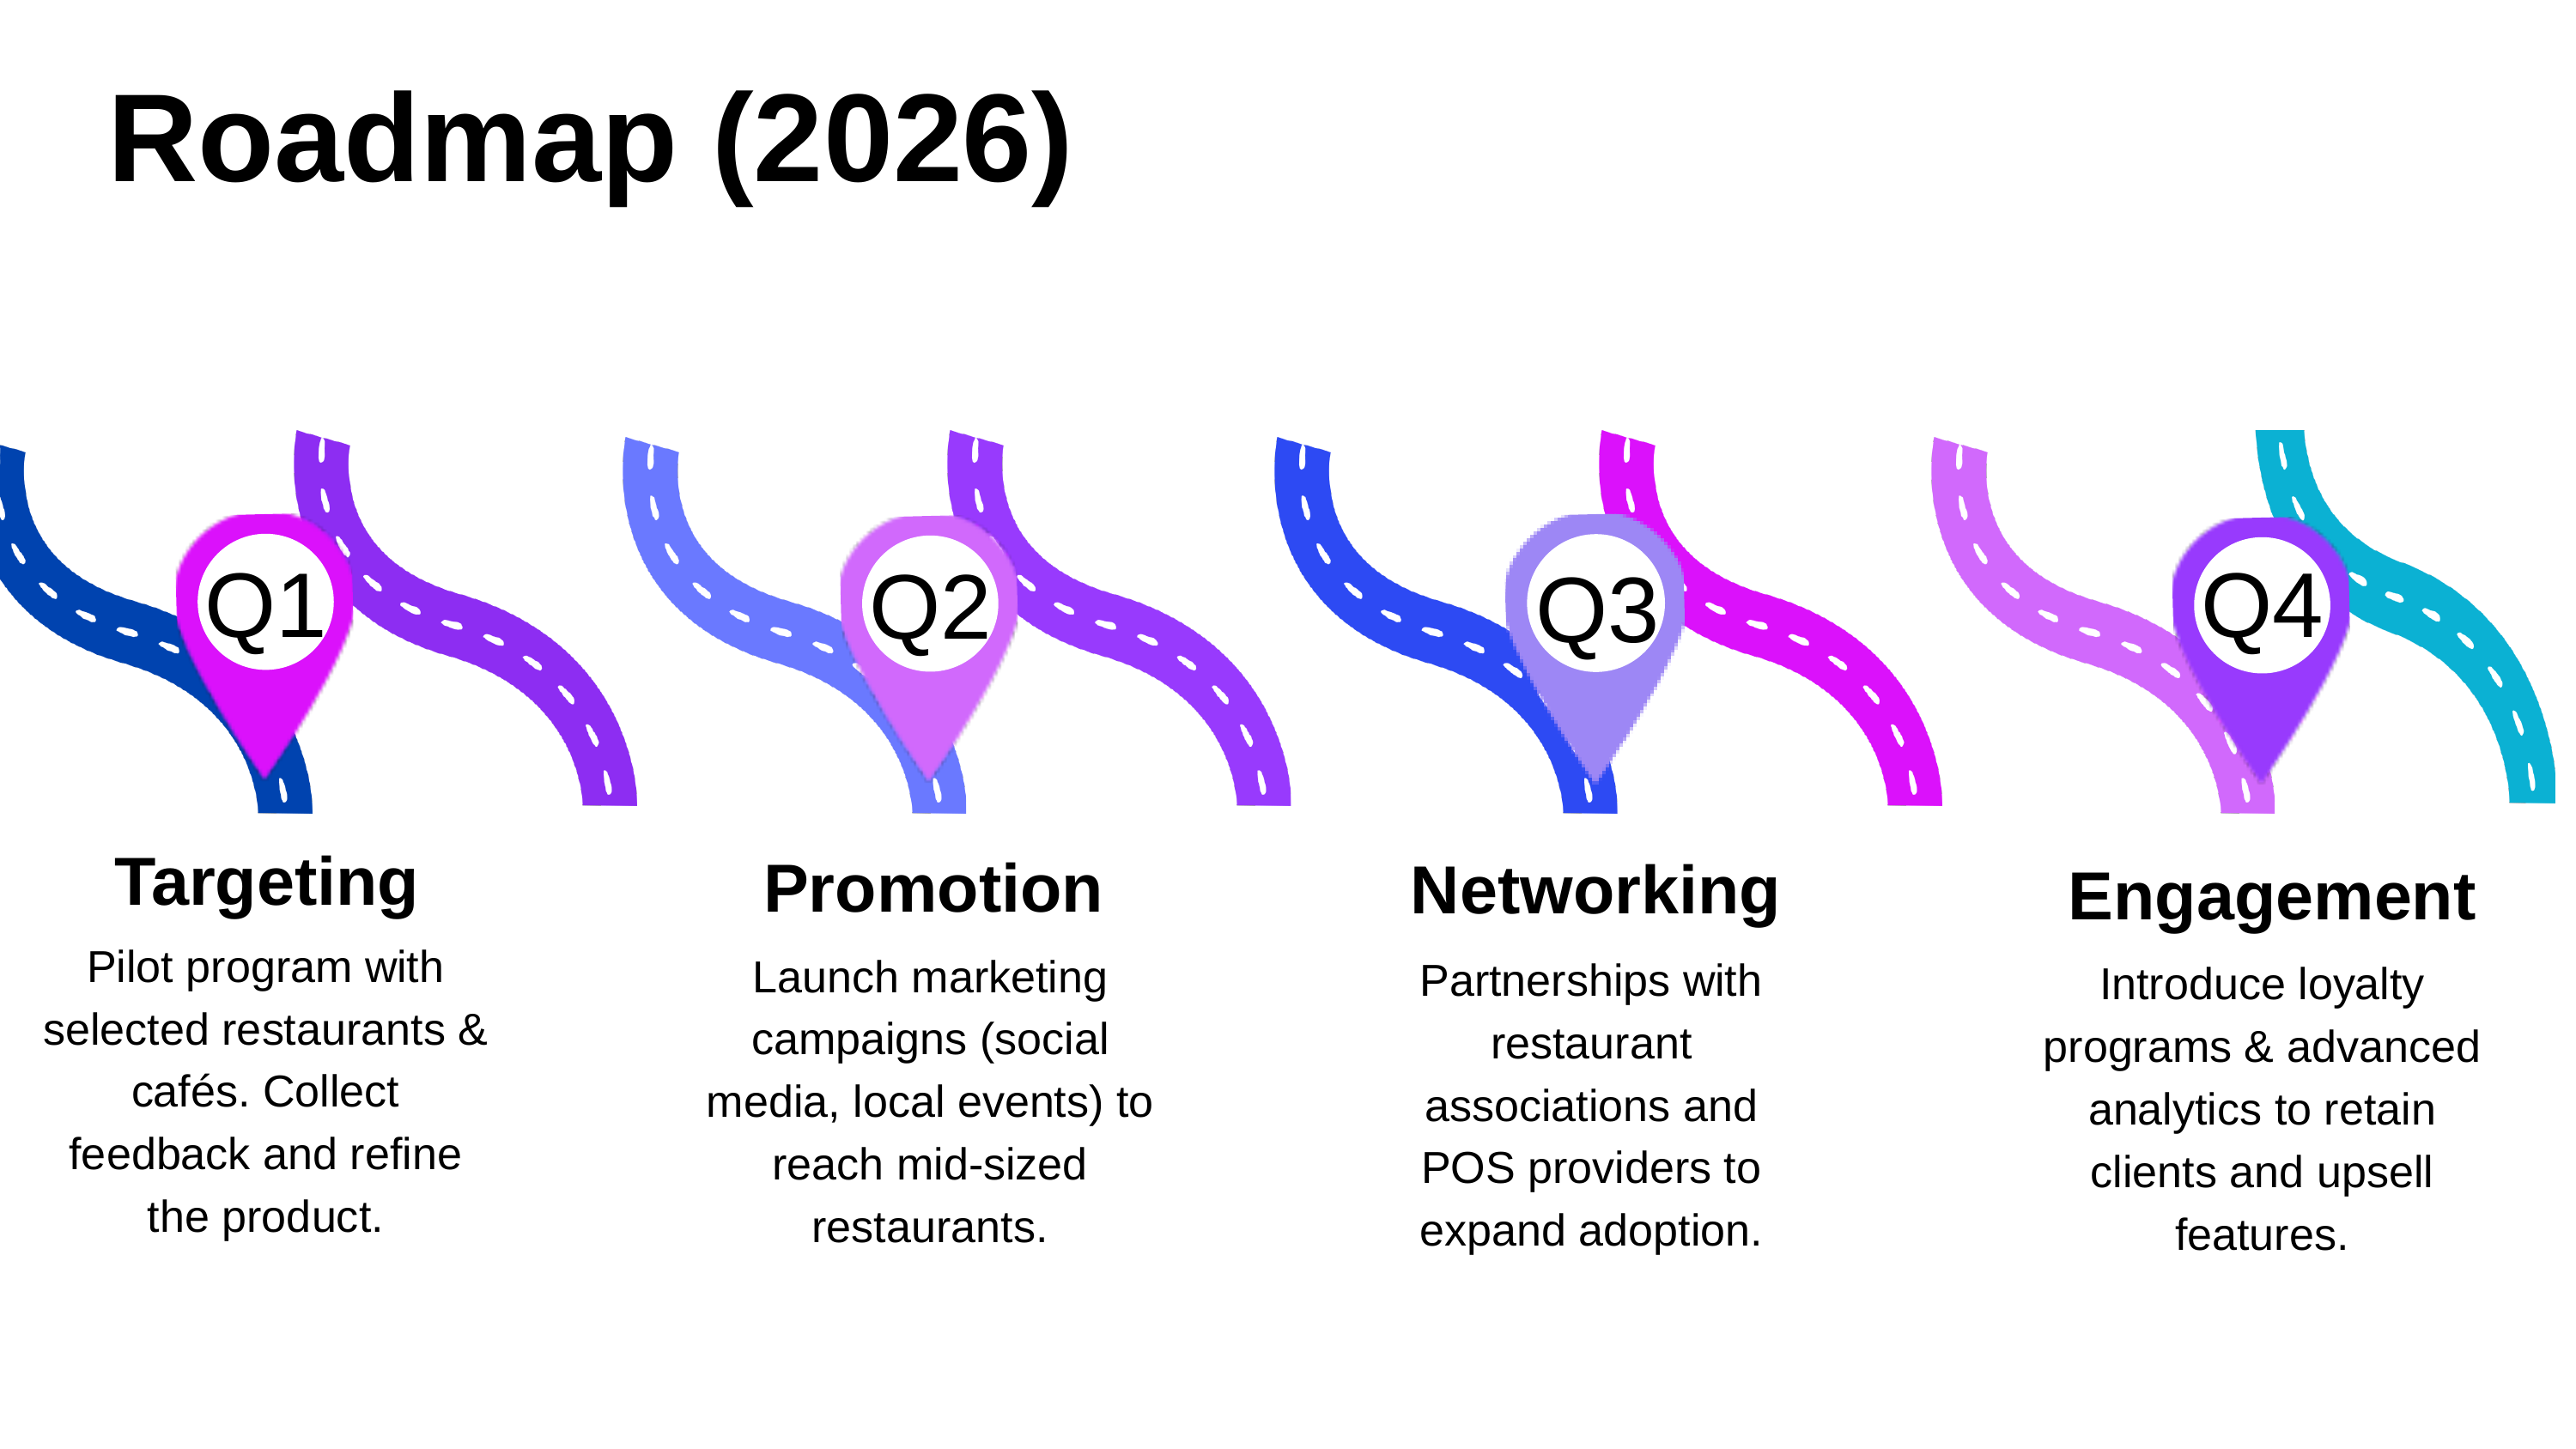

Roadmap (2026)

Q1

Q3

Q2

Q4
Targeting
Networking
Promotion
Launch marketing campaigns (social media, local events) to reach mid-sized restaurants.
Engagement
Introduce loyalty programs & advanced analytics to retain clients and upsell features.
Pilot program with selected restaurants & cafés. Collect feedback and refine the product.
Partnerships with restaurant associations and POS providers to expand adoption.